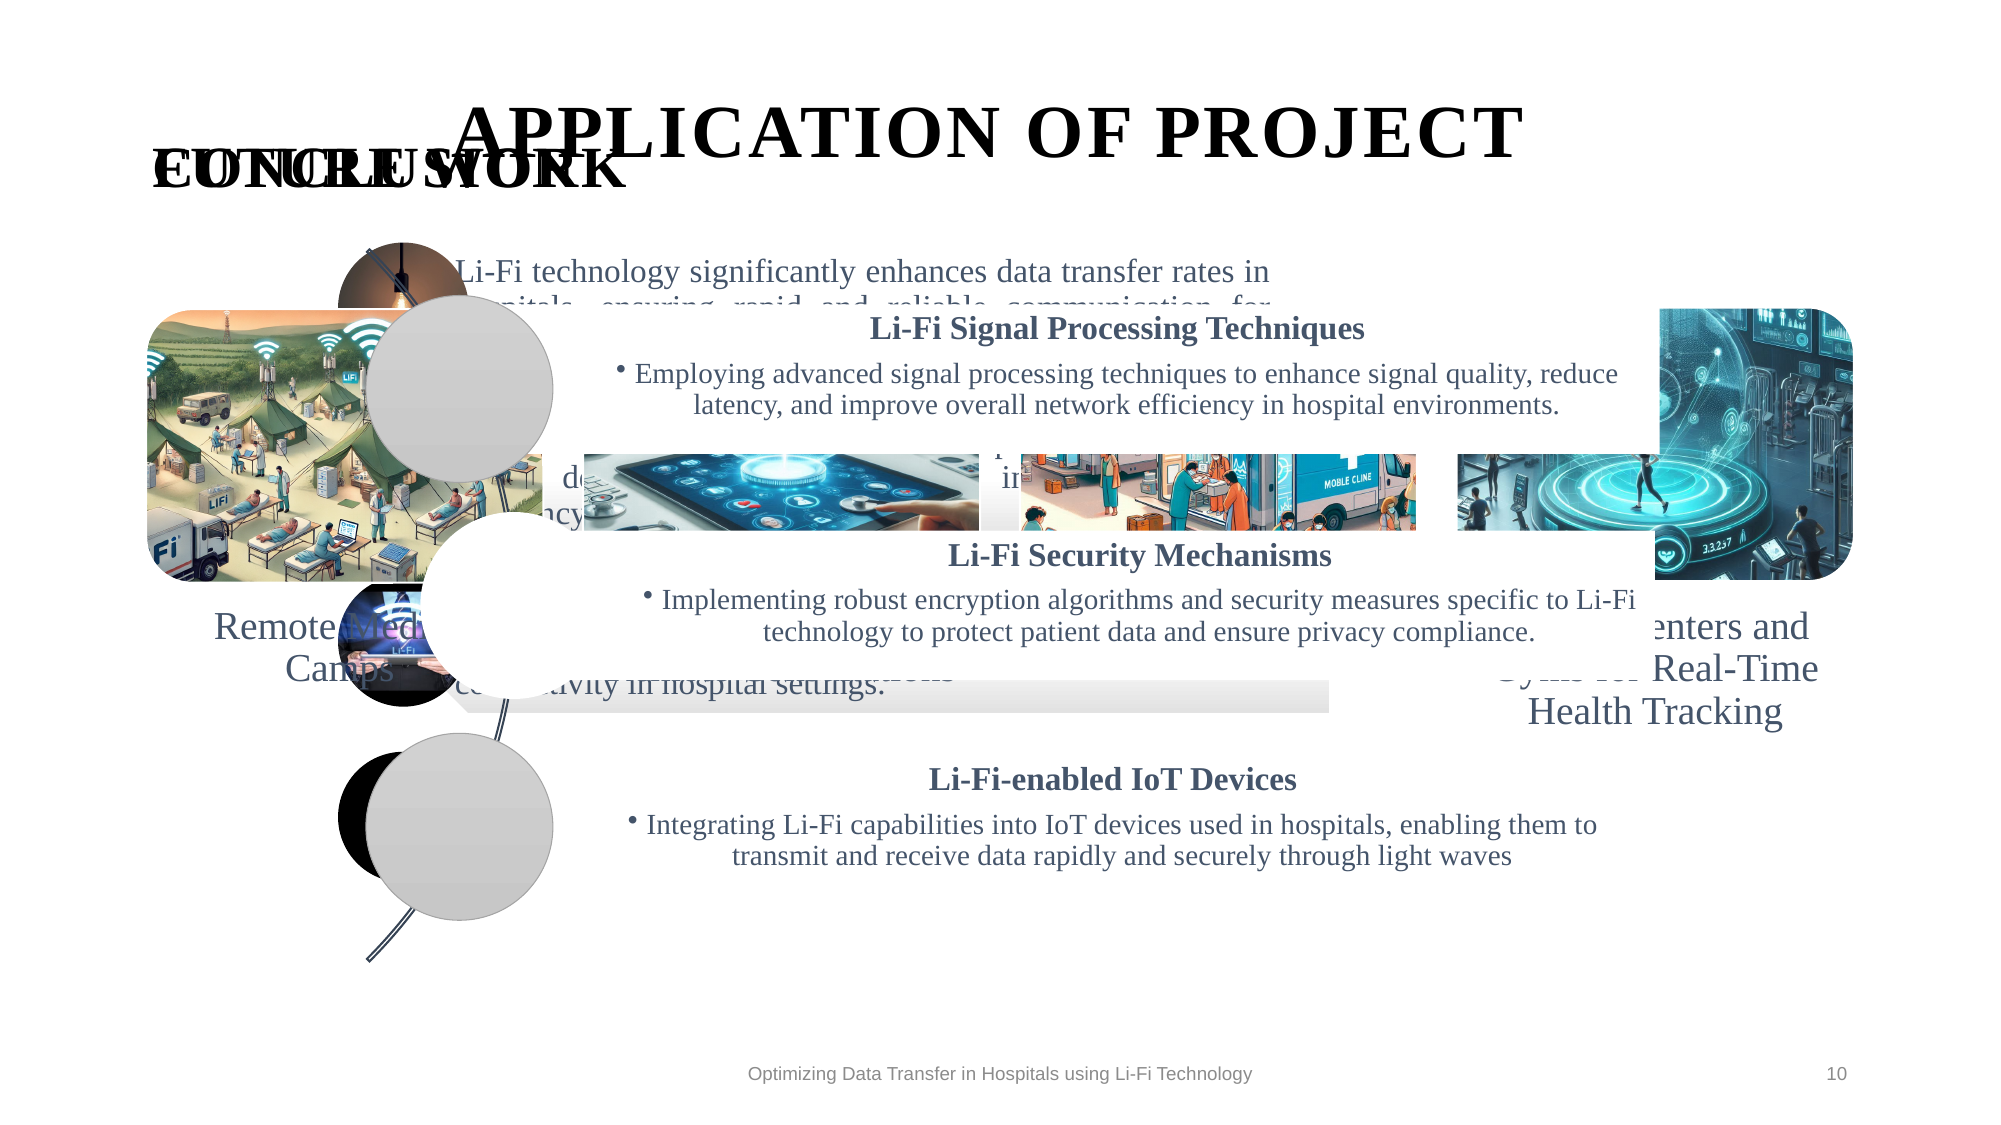

Application of Project
FUTURE WORK
# CONCLUSION
Remote Medical Camps
Telemedicine and Remote Consultations
Mobile Clinics
Fitness Centers and Gyms for Real-Time Health Tracking
Li-Fi Signal Processing Techniques
Employing advanced signal processing techniques to enhance signal quality, reduce latency, and improve overall network efficiency in hospital environments.
Li-Fi Security Mechanisms
Implementing robust encryption algorithms and security measures specific to Li-Fi technology to protect patient data and ensure privacy compliance.
Li-Fi-enabled IoT Devices
Integrating Li-Fi capabilities into IoT devices used in hospitals, enabling them to transmit and receive data rapidly and securely through light waves
Li-Fi technology significantly enhances data transfer rates in hospitals, ensuring rapid and reliable communication for critical applications.
Combining MIMO systems with SVD precoding optimizes packet delivery, reducing errors and improving network efficiency.
SVD precoding ensures robust data transmission by managing channel conditions, leading to reliable connectivity in hospital settings.
Advanced Li-Fi and SVD precoding support high-performance data transfer, improving patient care and streamlining hospital operations.
Optimizing Data Transfer in Hospitals using Li-Fi Technology
10